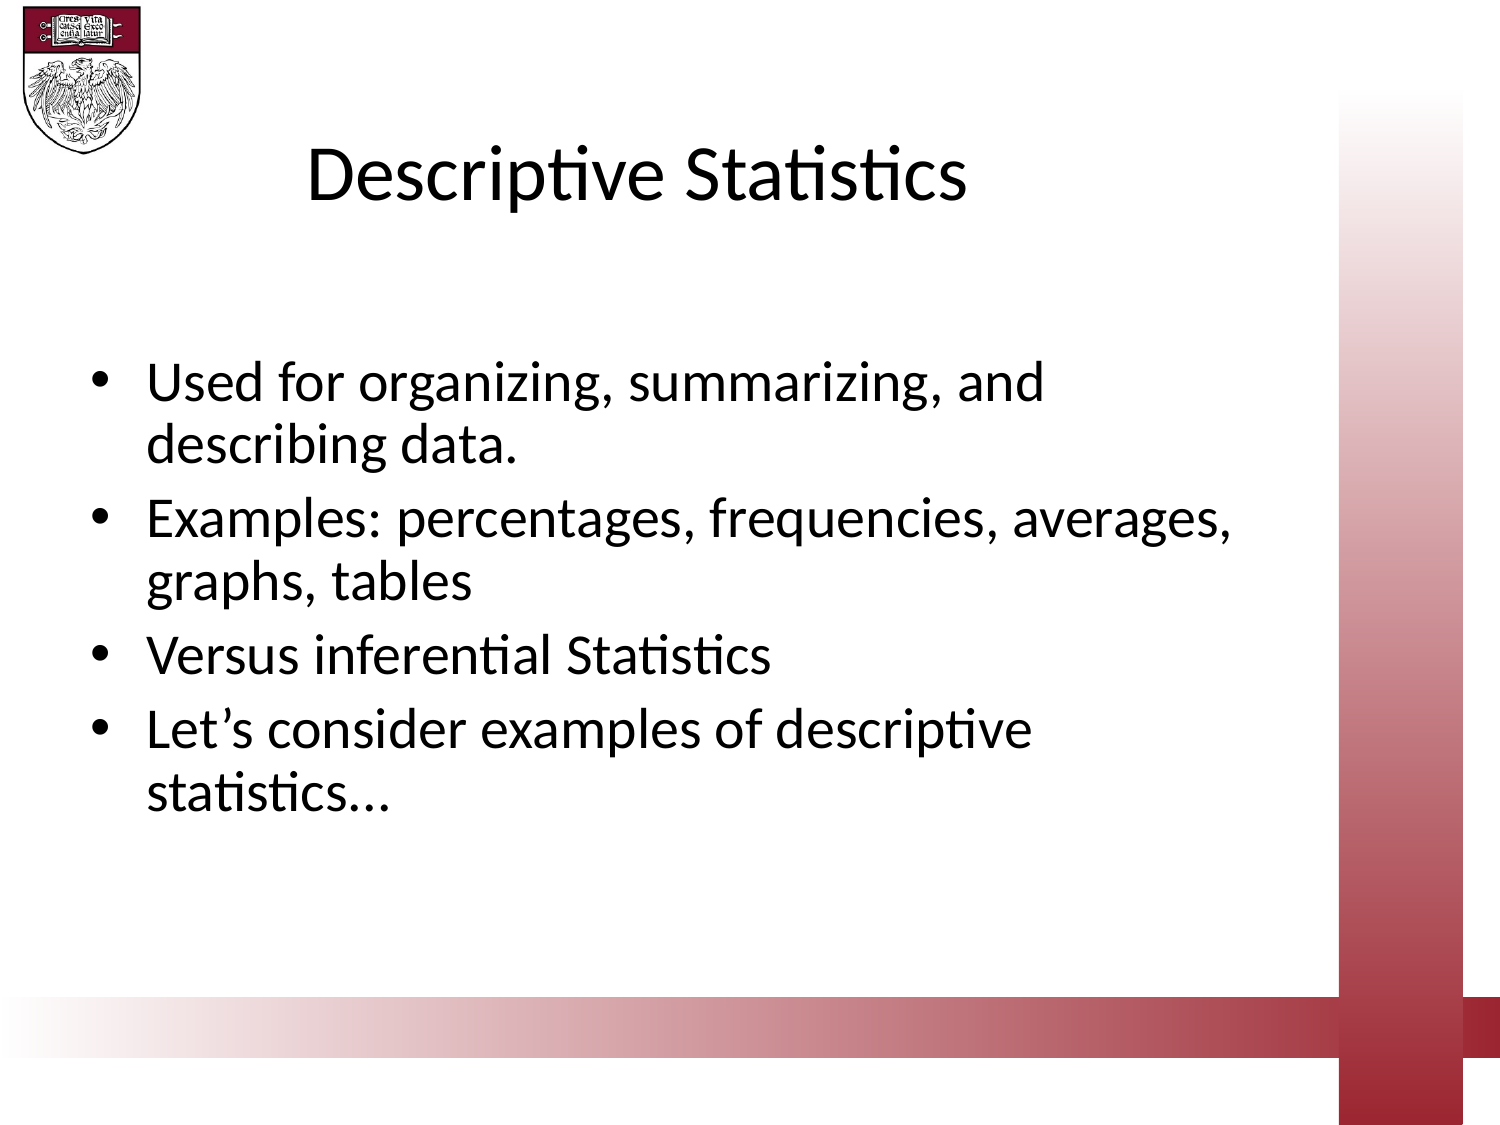

Descriptive Statistics

Used for organizing, summarizing, and describing data.
Examples: percentages, frequencies, averages, graphs, tables
Versus inferential Statistics
Let’s consider examples of descriptive statistics...